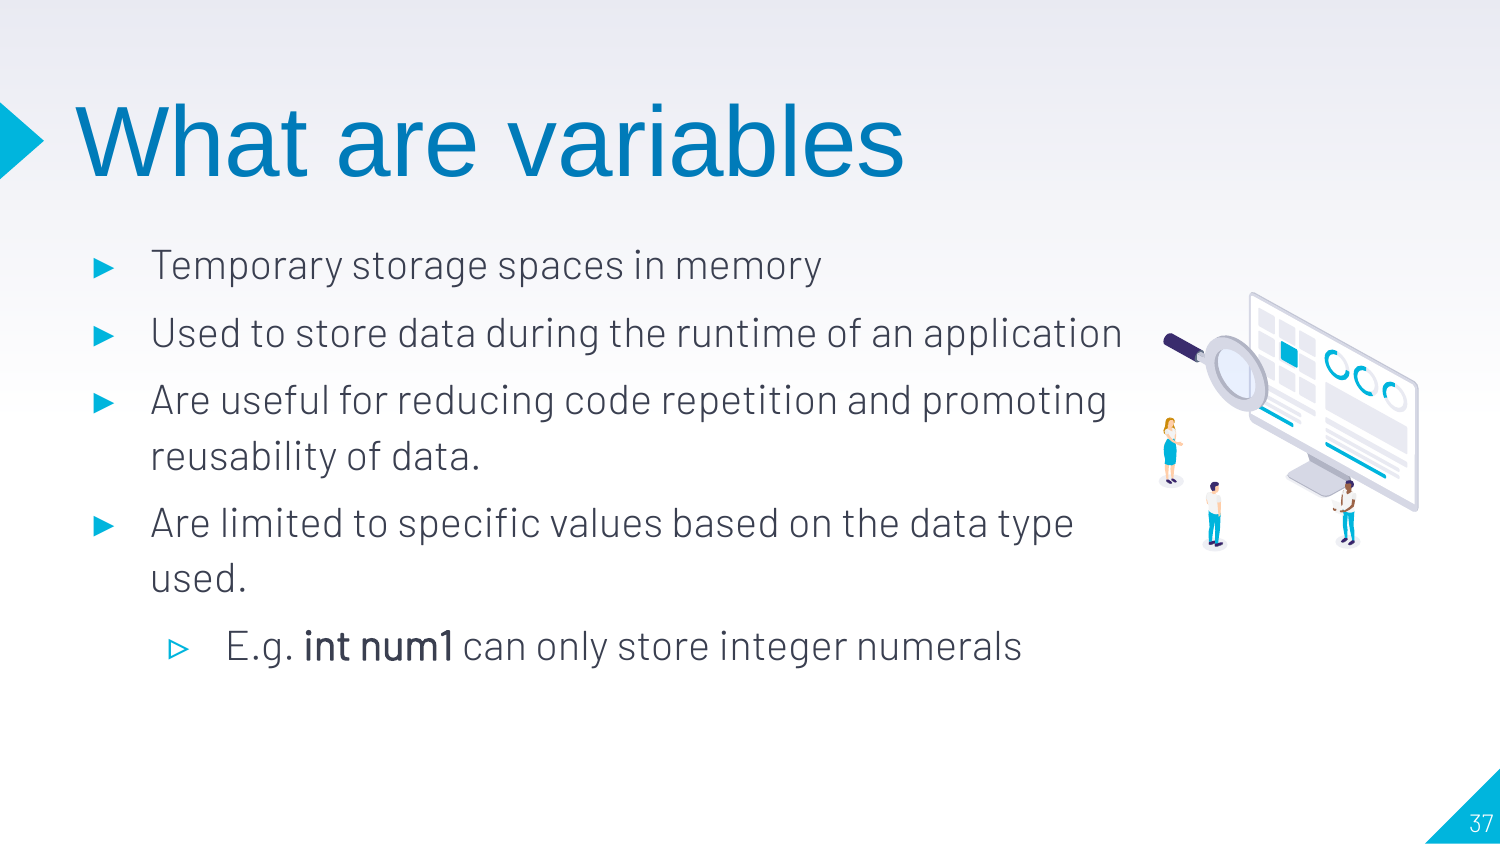

# What are variables
Temporary storage spaces in memory
Used to store data during the runtime of an application
Are useful for reducing code repetition and promoting reusability of data.
Are limited to specific values based on the data type used.
E.g. int num1 can only store integer numerals

37